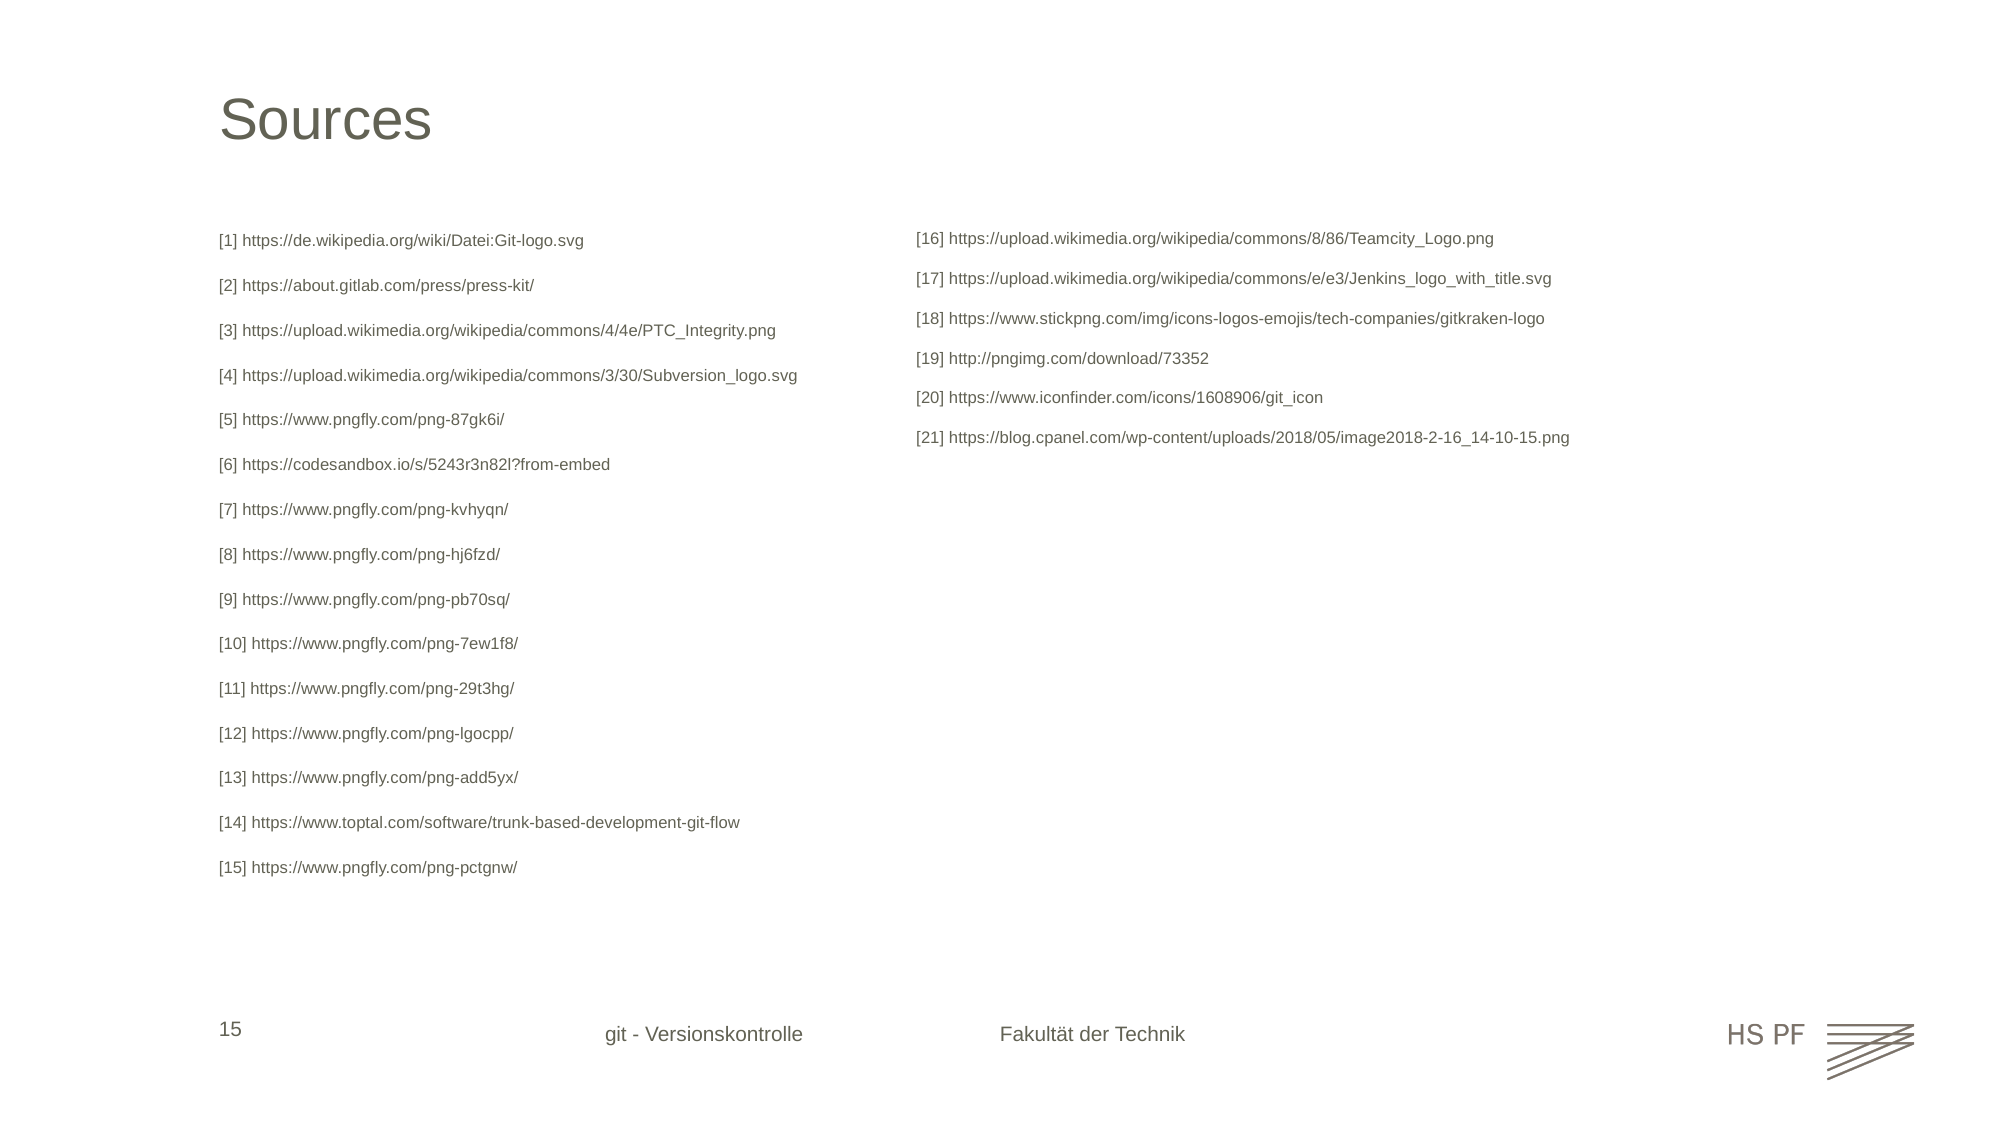

# Sources
[16] https://upload.wikimedia.org/wikipedia/commons/8/86/Teamcity_Logo.png

[17] https://upload.wikimedia.org/wikipedia/commons/e/e3/Jenkins_logo_with_title.svg

[18] https://www.stickpng.com/img/icons-logos-emojis/tech-companies/gitkraken-logo

[19] http://pngimg.com/download/73352

[20] https://www.iconfinder.com/icons/1608906/git_icon

[21] https://blog.cpanel.com/wp-content/uploads/2018/05/image2018-2-16_14-10-15.png

[1] https://de.wikipedia.org/wiki/Datei:Git-logo.svg
[2] https://about.gitlab.com/press/press-kit/
[3] https://upload.wikimedia.org/wikipedia/commons/4/4e/PTC_Integrity.png
[4] https://upload.wikimedia.org/wikipedia/commons/3/30/Subversion_logo.svg
[5] https://www.pngfly.com/png-87gk6i/
[6] https://codesandbox.io/s/5243r3n82l?from-embed
[7] https://www.pngfly.com/png-kvhyqn/
[8] https://www.pngfly.com/png-hj6fzd/
[9] https://www.pngfly.com/png-pb70sq/
[10] https://www.pngfly.com/png-7ew1f8/
[11] https://www.pngfly.com/png-29t3hg/
[12] https://www.pngfly.com/png-lgocpp/
[13] https://www.pngfly.com/png-add5yx/
[14] https://www.toptal.com/software/trunk-based-development-git-flow
[15] https://www.pngfly.com/png-pctgnw/